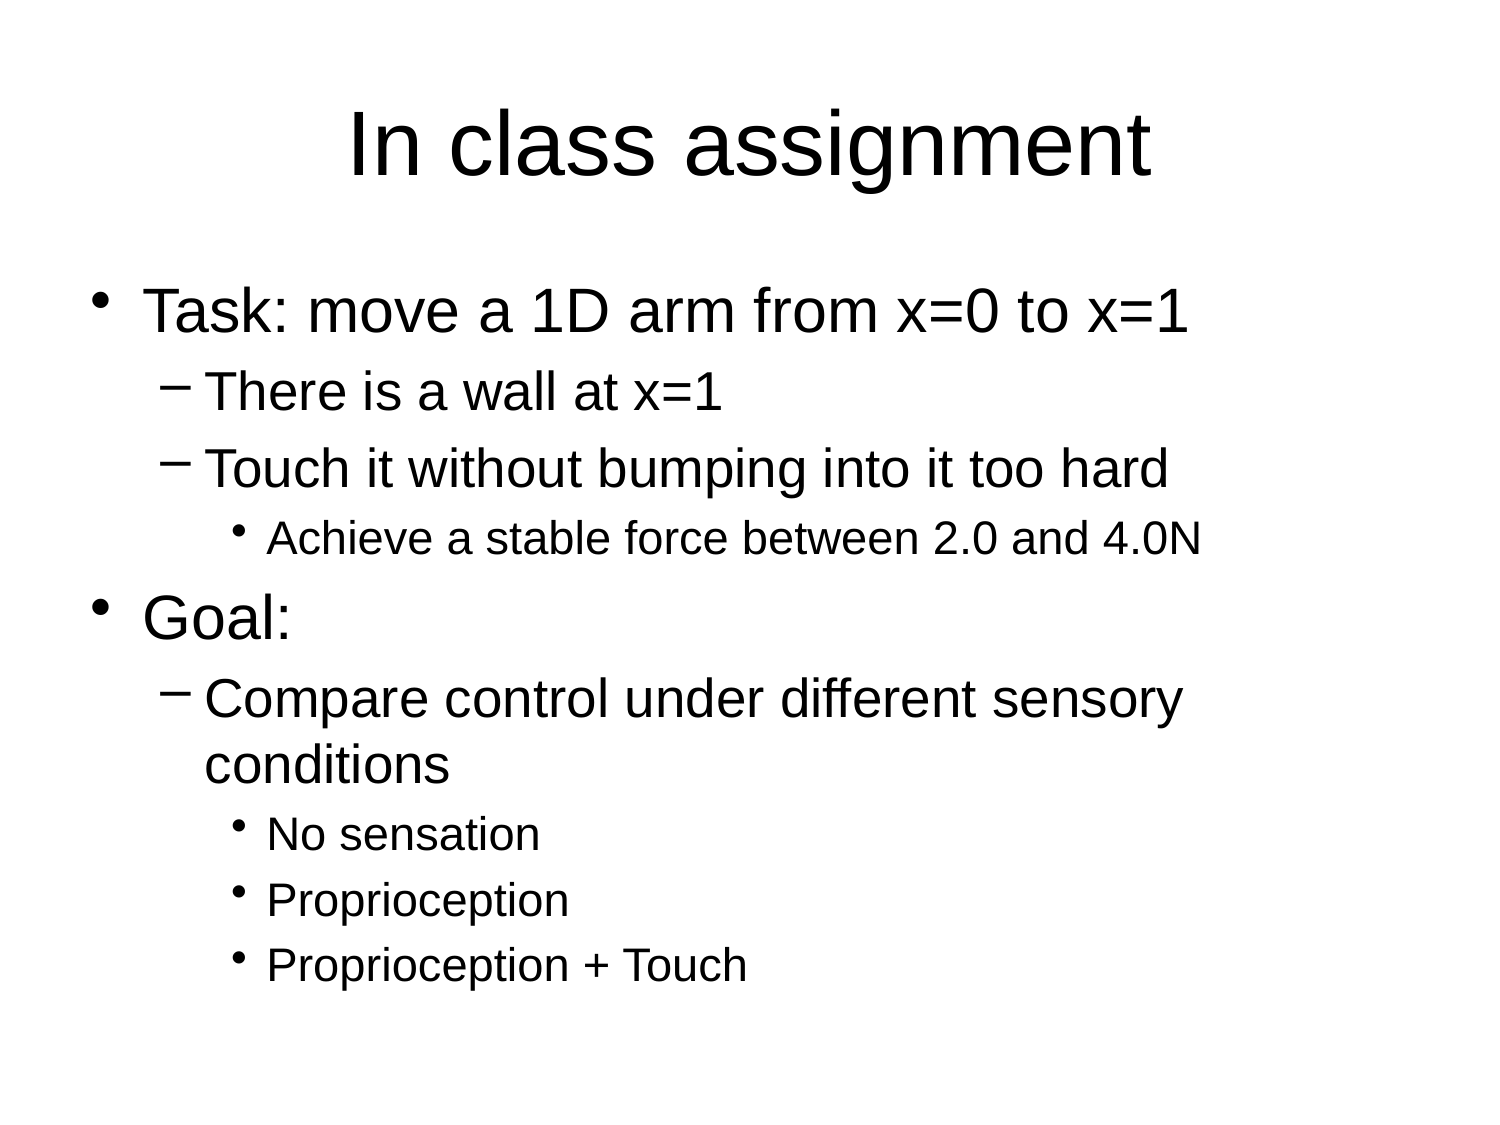

# In class assignment
Task: move a 1D arm from x=0 to x=1
There is a wall at x=1
Touch it without bumping into it too hard
Achieve a stable force between 2.0 and 4.0N
Goal:
Compare control under different sensory conditions
No sensation
Proprioception
Proprioception + Touch